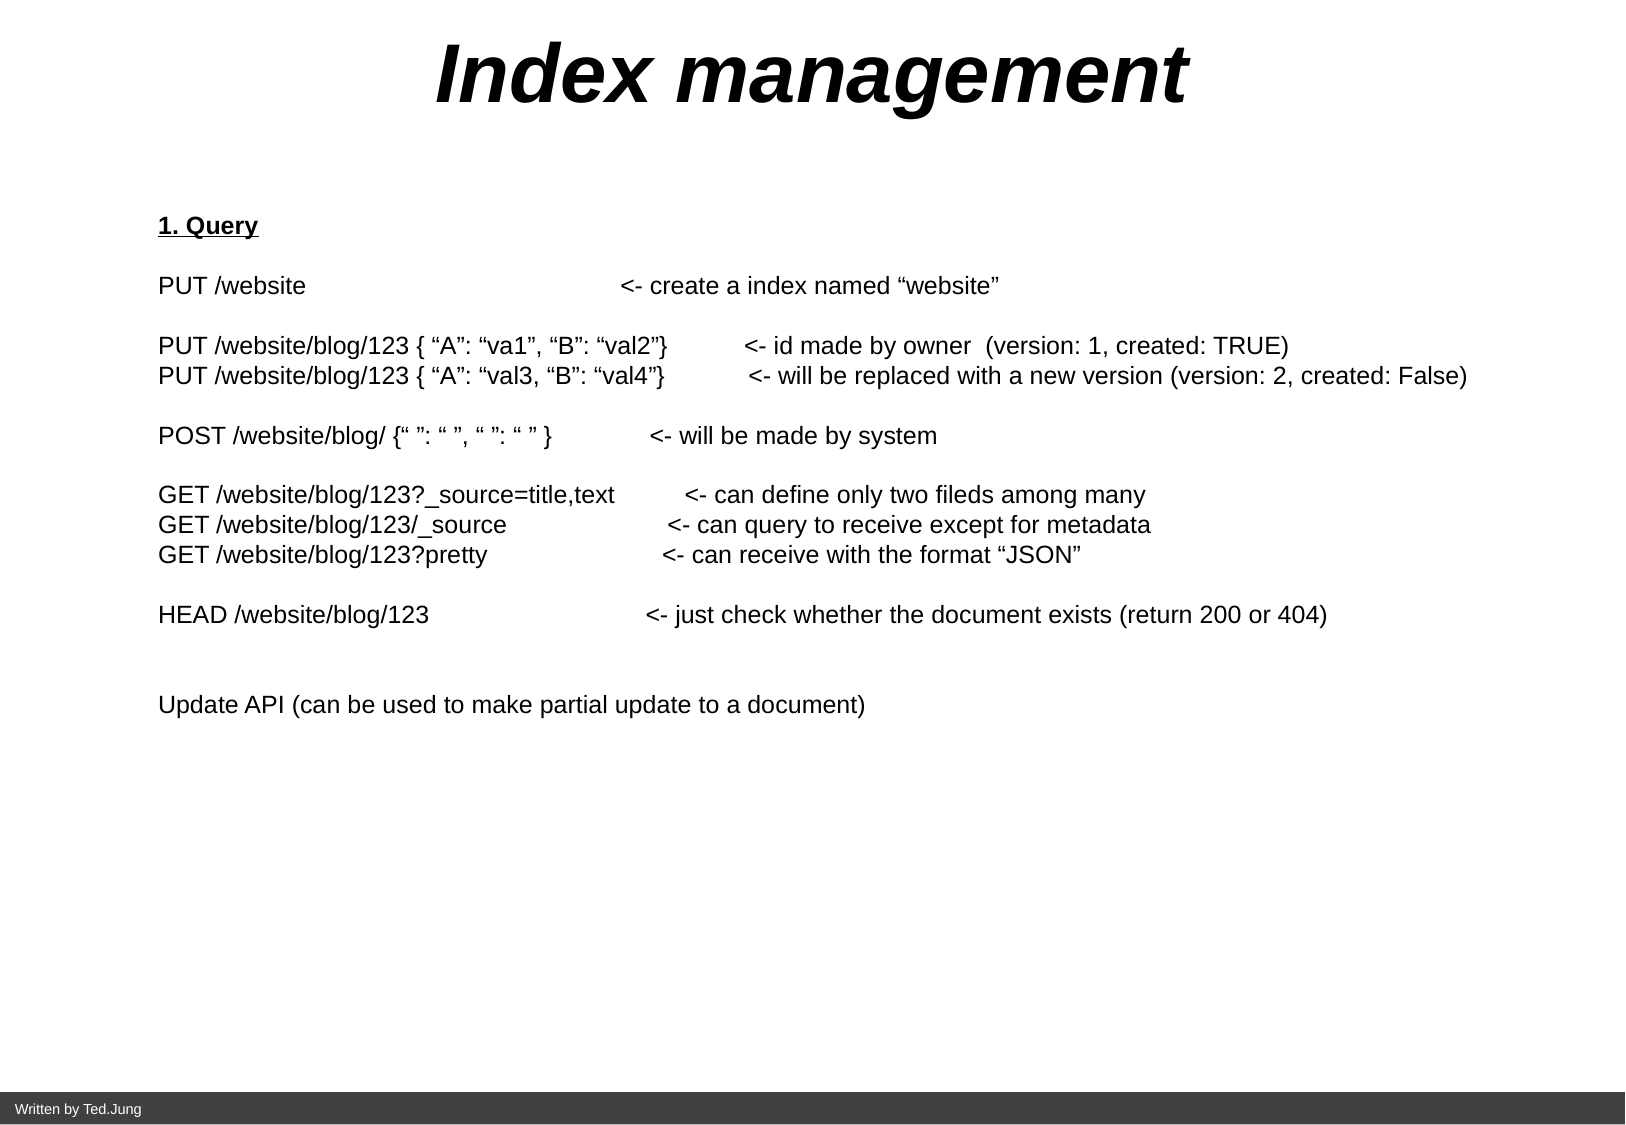

Index management
1. Query

PUT /website                                             <- create a index named “website”

PUT /website/blog/123 { “A”: “va1”, “B”: “val2”}           <- id made by owner  (version: 1, created: TRUE)
PUT /website/blog/123 { “A”: “val3, “B”: “val4”}            <- will be replaced with a new version (version: 2, created: False)

POST /website/blog/ {“ ”: “ ”, “ ”: “ ” }              <- will be made by system

GET /website/blog/123?_source=title,text          <- can define only two fileds among many
GET /website/blog/123/_source                       <- can query to receive except for metadata
GET /website/blog/123?pretty                         <- can receive with the format “JSON”

HEAD /website/blog/123                               <- just check whether the document exists (return 200 or 404)

Update API (can be used to make partial update to a document)